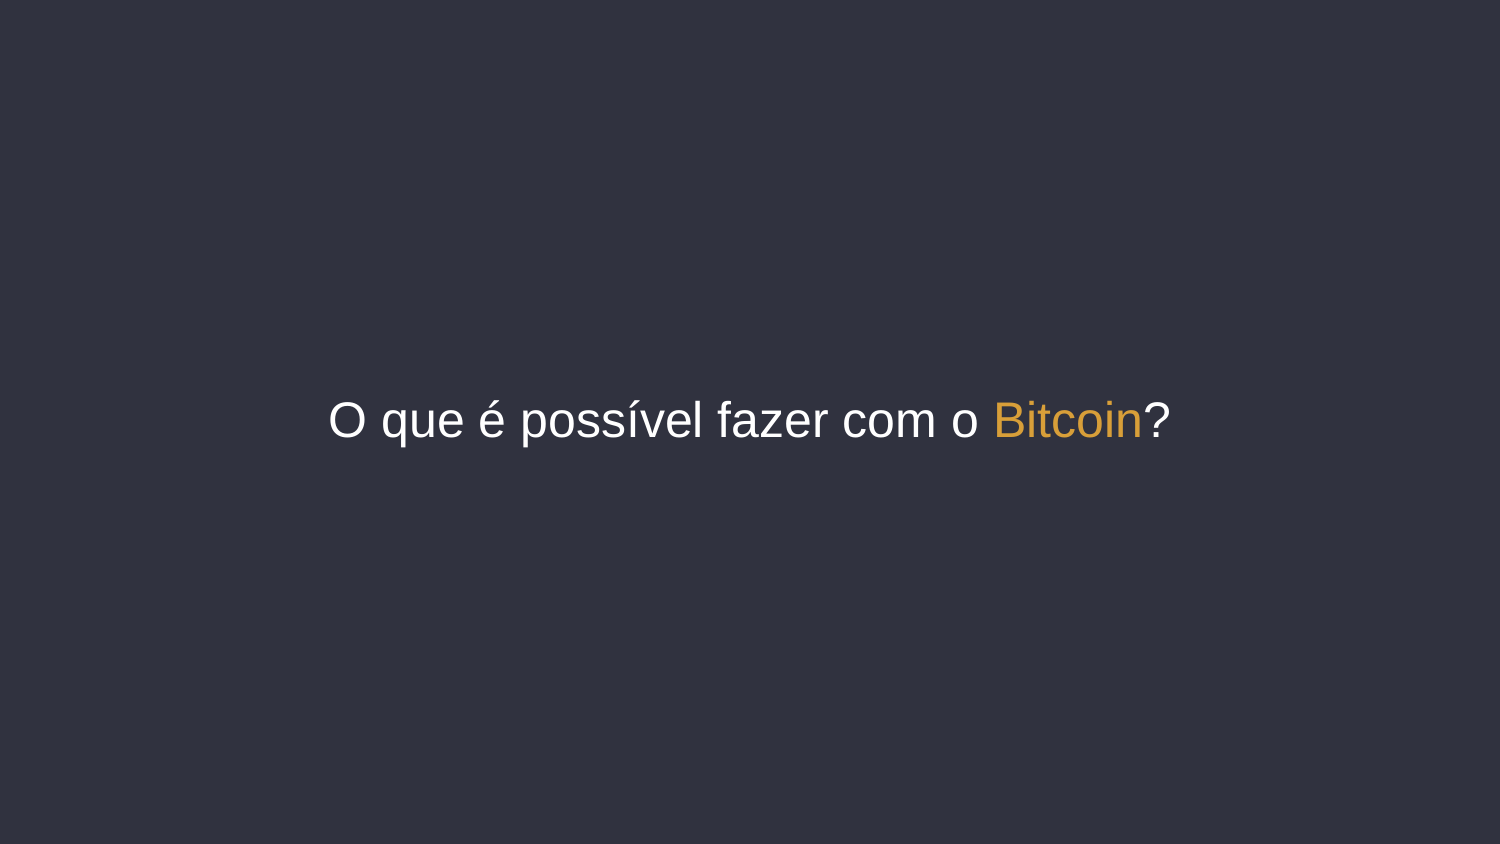

# O que é possível fazer com o Bitcoin?